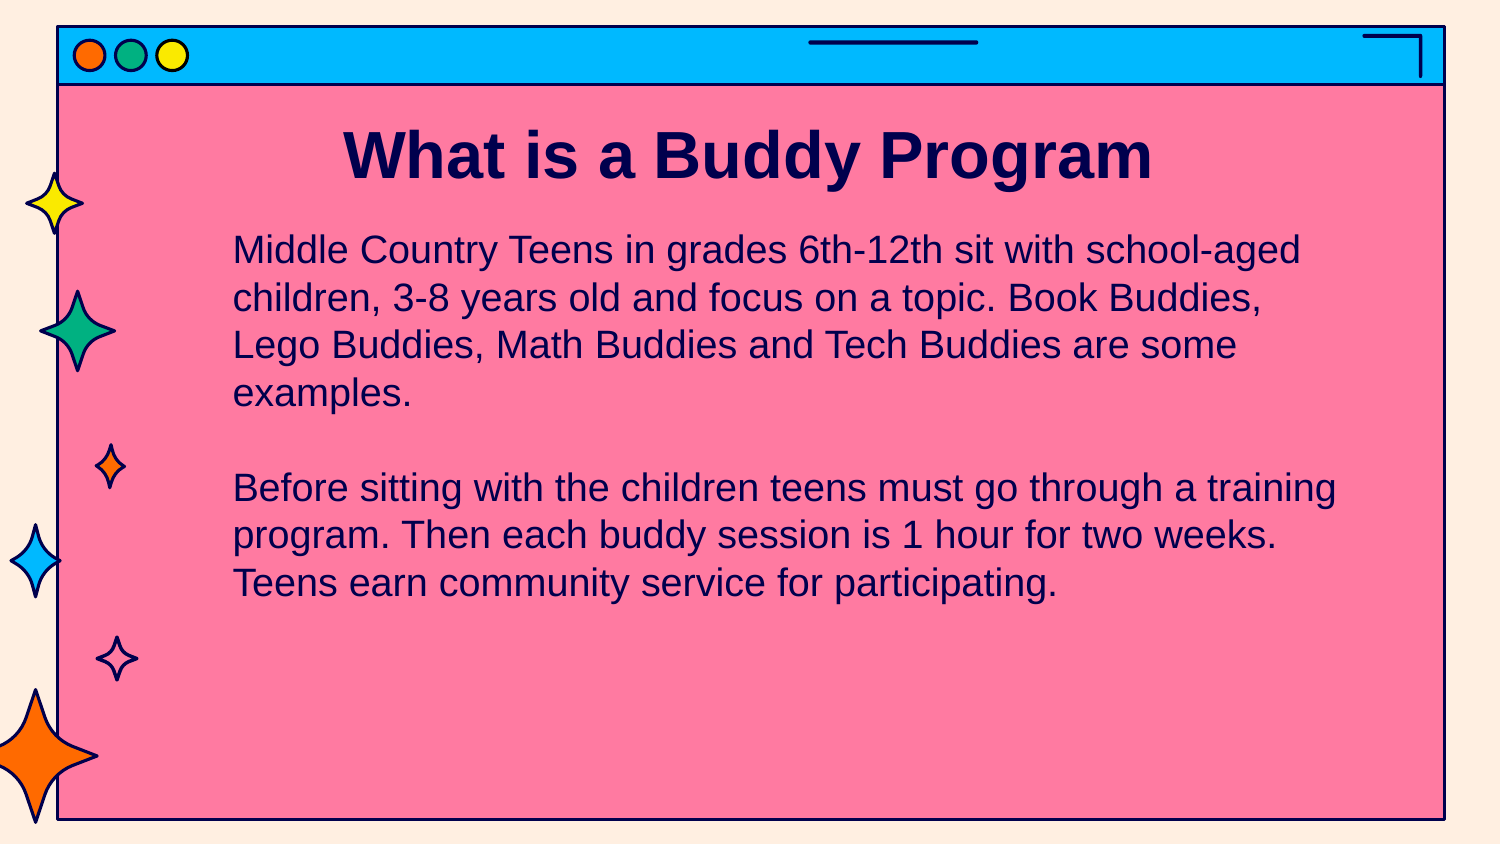

# What is a Buddy Program

Middle Country Teens in grades 6th-12th sit with school-aged children, 3-8 years old and focus on a topic. Book Buddies, Lego Buddies, Math Buddies and Tech Buddies are some examples.

Before sitting with the children teens must go through a training program. Then each buddy session is 1 hour for two weeks. Teens earn community service for participating.